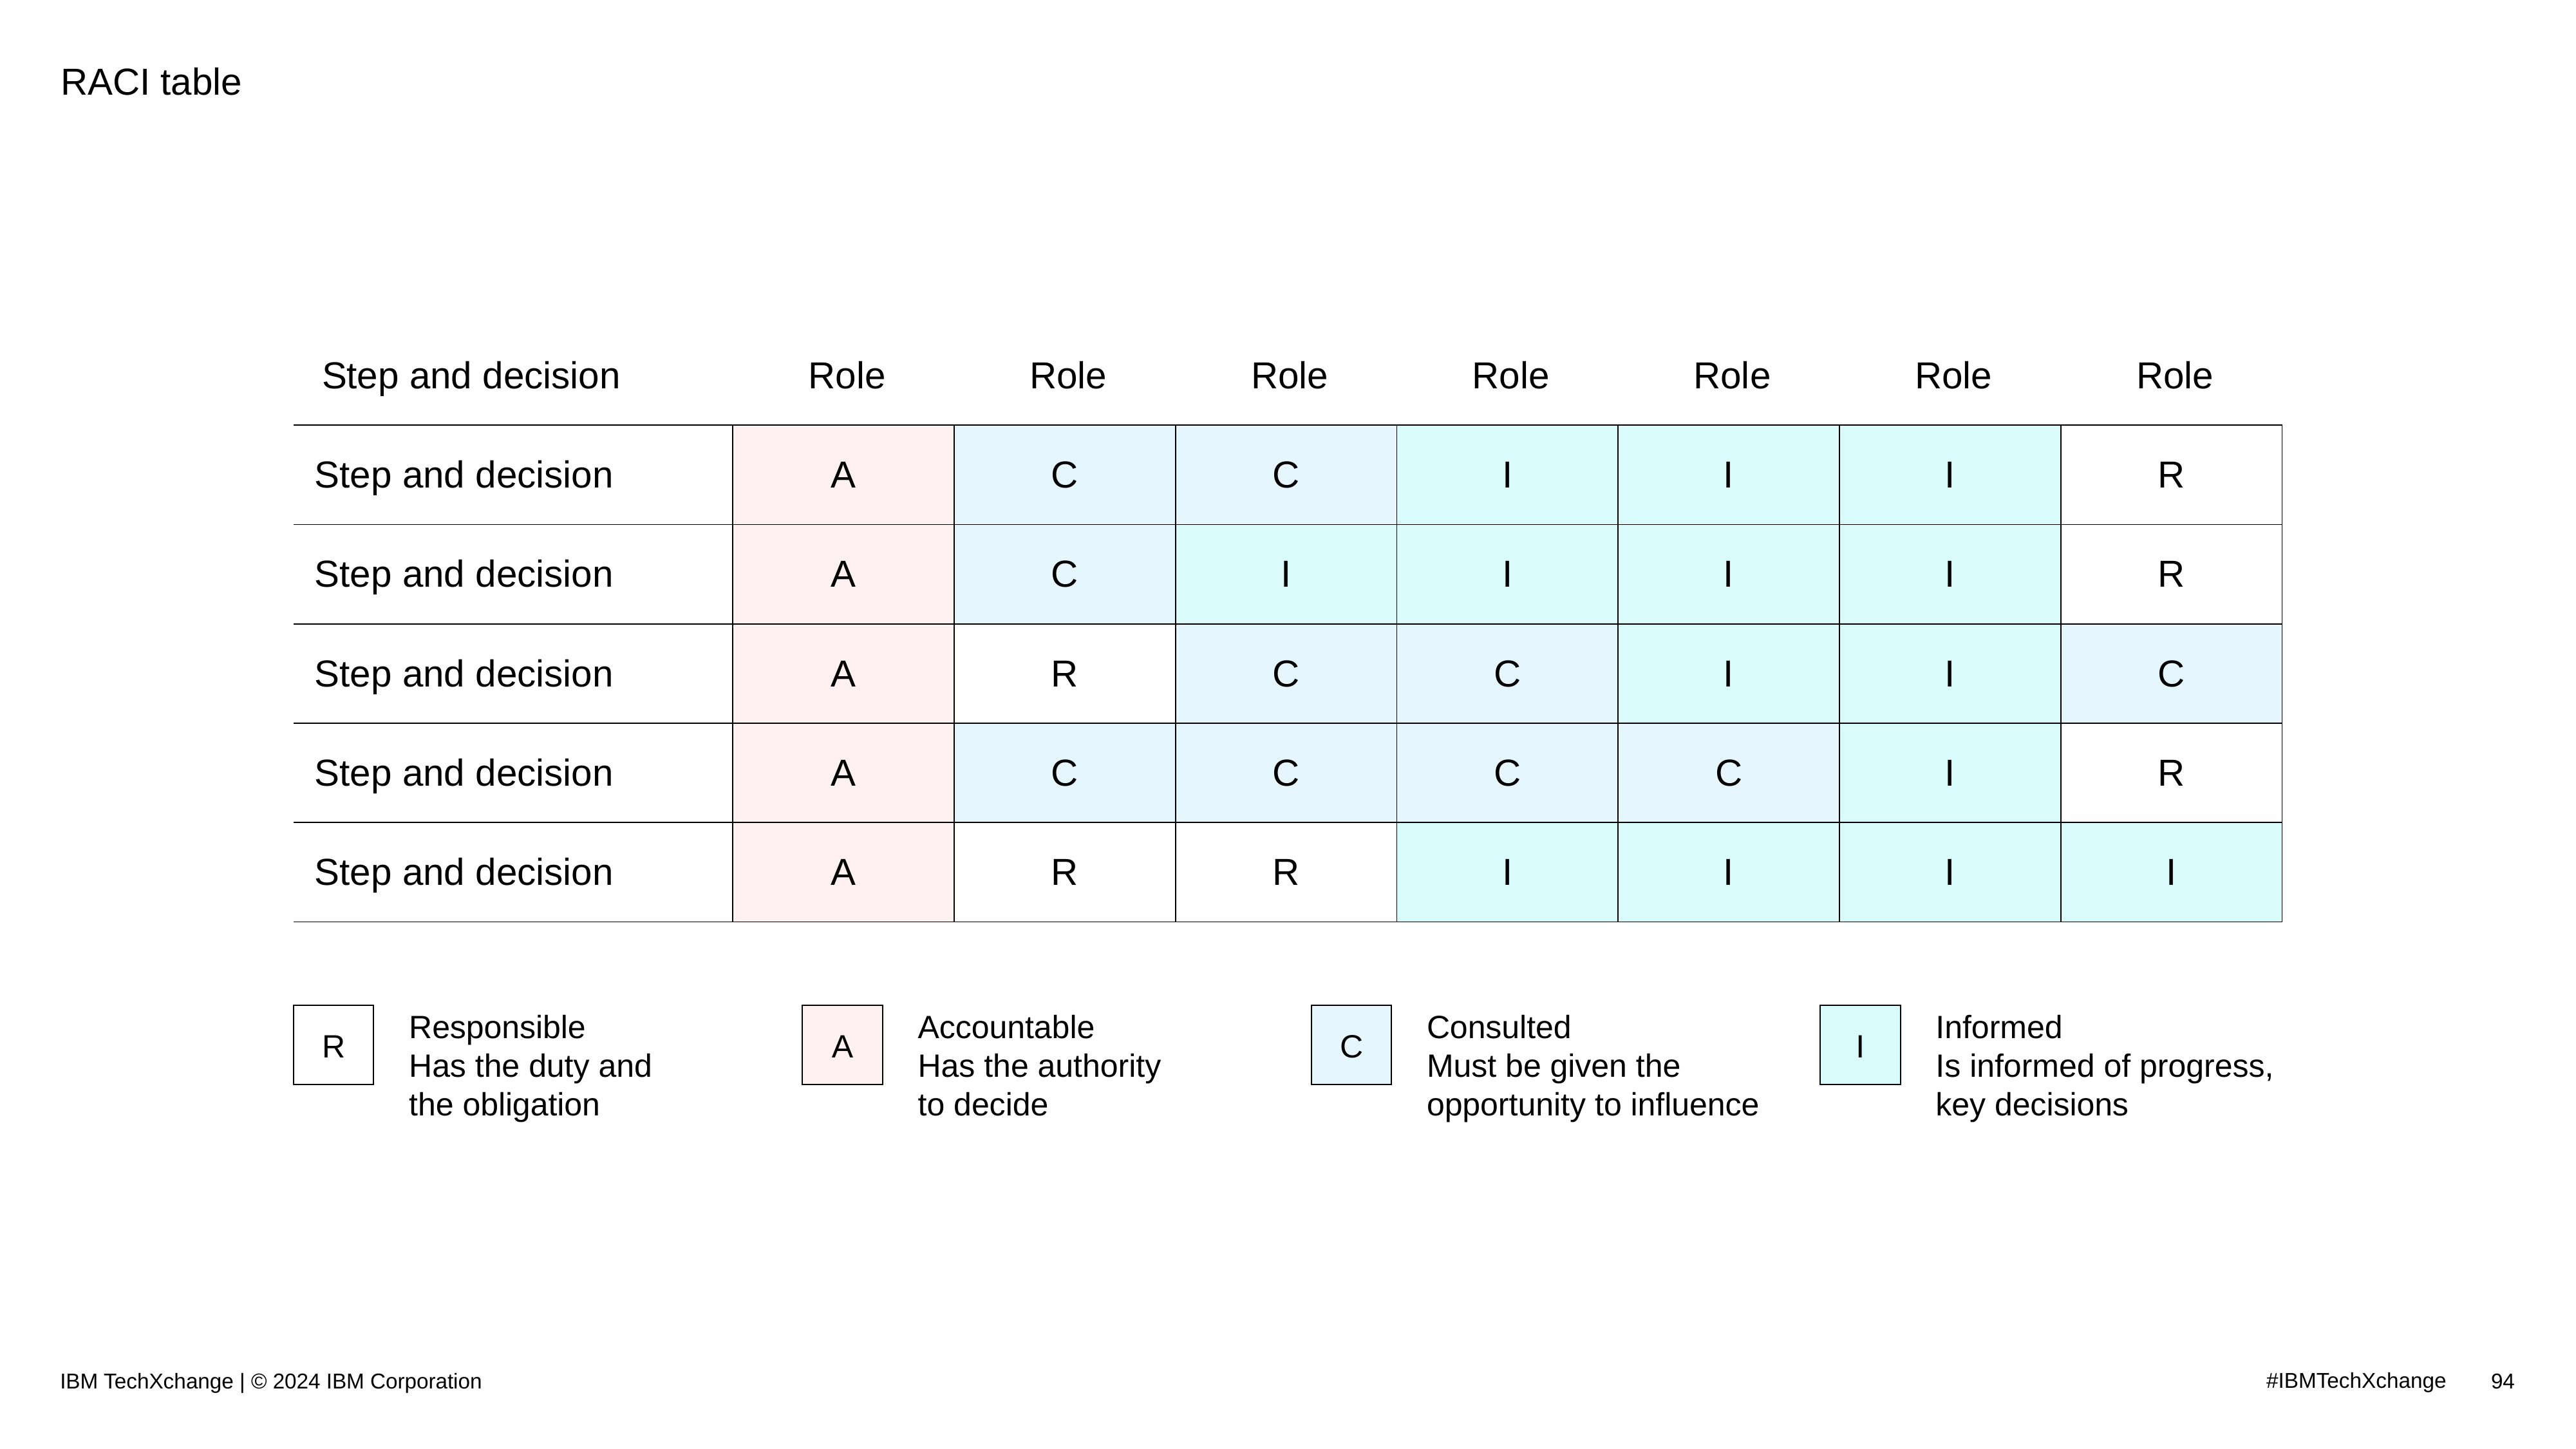

# RACI table
| Step and decision | Role | Role | Role | Role | Role | Role | Role |
| --- | --- | --- | --- | --- | --- | --- | --- |
| Step and decision | A | C | C | I | I | I | R |
| Step and decision | A | C | I | I | I | I | R |
| Step and decision | A | R | C | C | I | I | C |
| Step and decision | A | C | C | C | C | I | R |
| Step and decision | A | R | R | I | I | I | I |
R
A
C
I
Accountable
Has the authority to decide
Informed
Is informed of progress, key decisions
Responsible
Has the duty and
the obligation
Consulted
Must be given the opportunity to influence
IBM TechXchange | © 2024 IBM Corporation
94